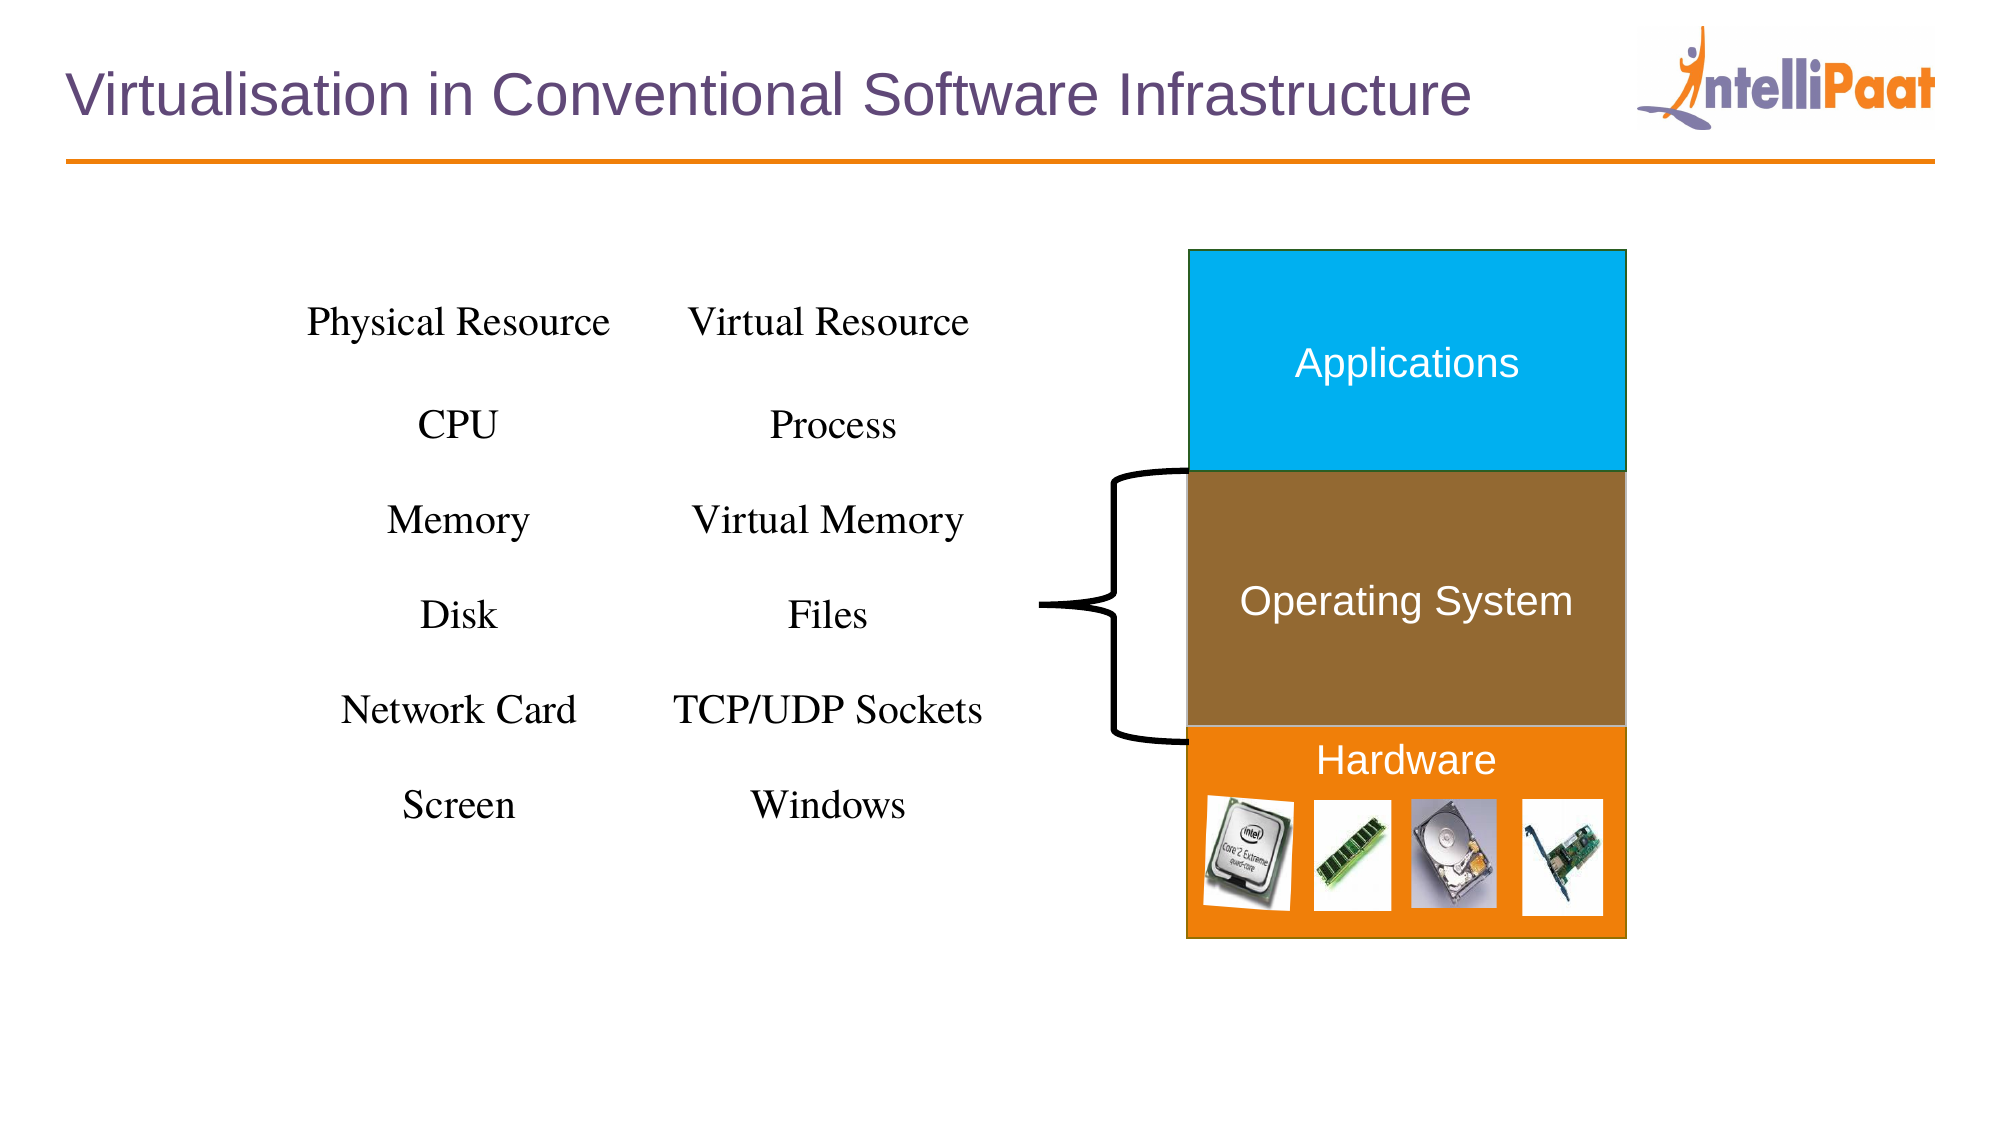

Virtualisation in Conventional Software Infrastructure
Applications
Operating System
Hardware
| Physical Resource | Virtual Resource |
| --- | --- |
| CPU | Process |
| Memory | Virtual Memory |
| Disk | Files |
| Network Card | TCP/UDP Sockets |
| Screen | Windows |